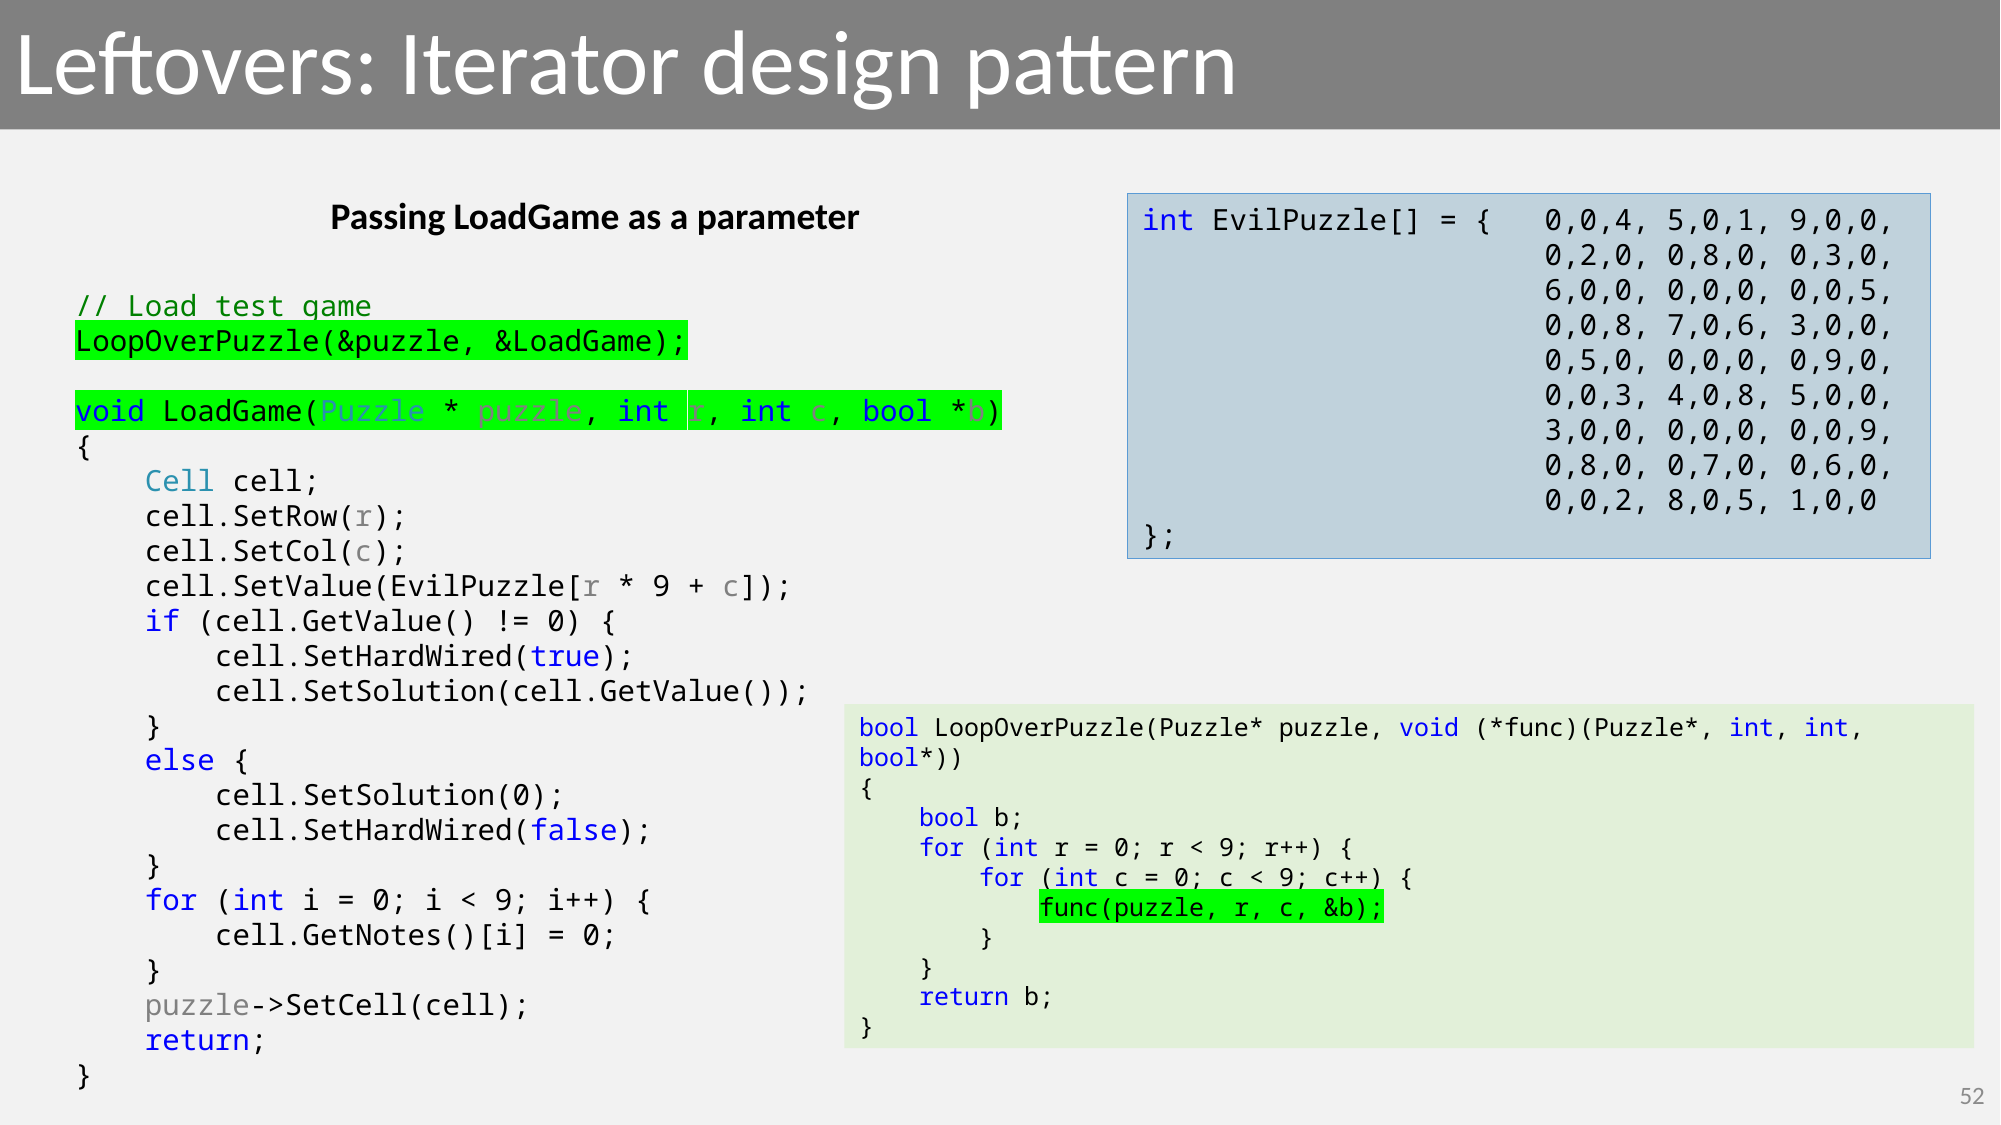

# Leftovers: Iterator design pattern
Passing LoadGame as a parameter
int EvilPuzzle[] = {   0,0,4, 5,0,1, 9,0,0,
                       0,2,0, 0,8,0, 0,3,0,
                       6,0,0, 0,0,0, 0,0,5,
                       0,0,8, 7,0,6, 3,0,0,
                       0,5,0, 0,0,0, 0,9,0,
                       0,0,3, 4,0,8, 5,0,0,
                       3,0,0, 0,0,0, 0,0,9,
                       0,8,0, 0,7,0, 0,6,0,
                       0,0,2, 8,0,5, 1,0,0   };
// Load test game
LoopOverPuzzle(&puzzle, &LoadGame);

void LoadGame(Puzzle * puzzle, int r, int c, bool *b)
{
    Cell cell;
    cell.SetRow(r);
    cell.SetCol(c);
    cell.SetValue(EvilPuzzle[r * 9 + c]);
    if (cell.GetValue() != 0) {
        cell.SetHardWired(true);
        cell.SetSolution(cell.GetValue());
    }
    else {
        cell.SetSolution(0);
        cell.SetHardWired(false);
    }
    for (int i = 0; i < 9; i++) {
        cell.GetNotes()[i] = 0;
    }
    puzzle->SetCell(cell);
    return;
}
bool LoopOverPuzzle(Puzzle* puzzle, void (*func)(Puzzle*, int, int, bool*))
{
    bool b;
    for (int r = 0; r < 9; r++) {
        for (int c = 0; c < 9; c++) {
            func(puzzle, r, c, &b);
        }
    }
    return b;
}
52